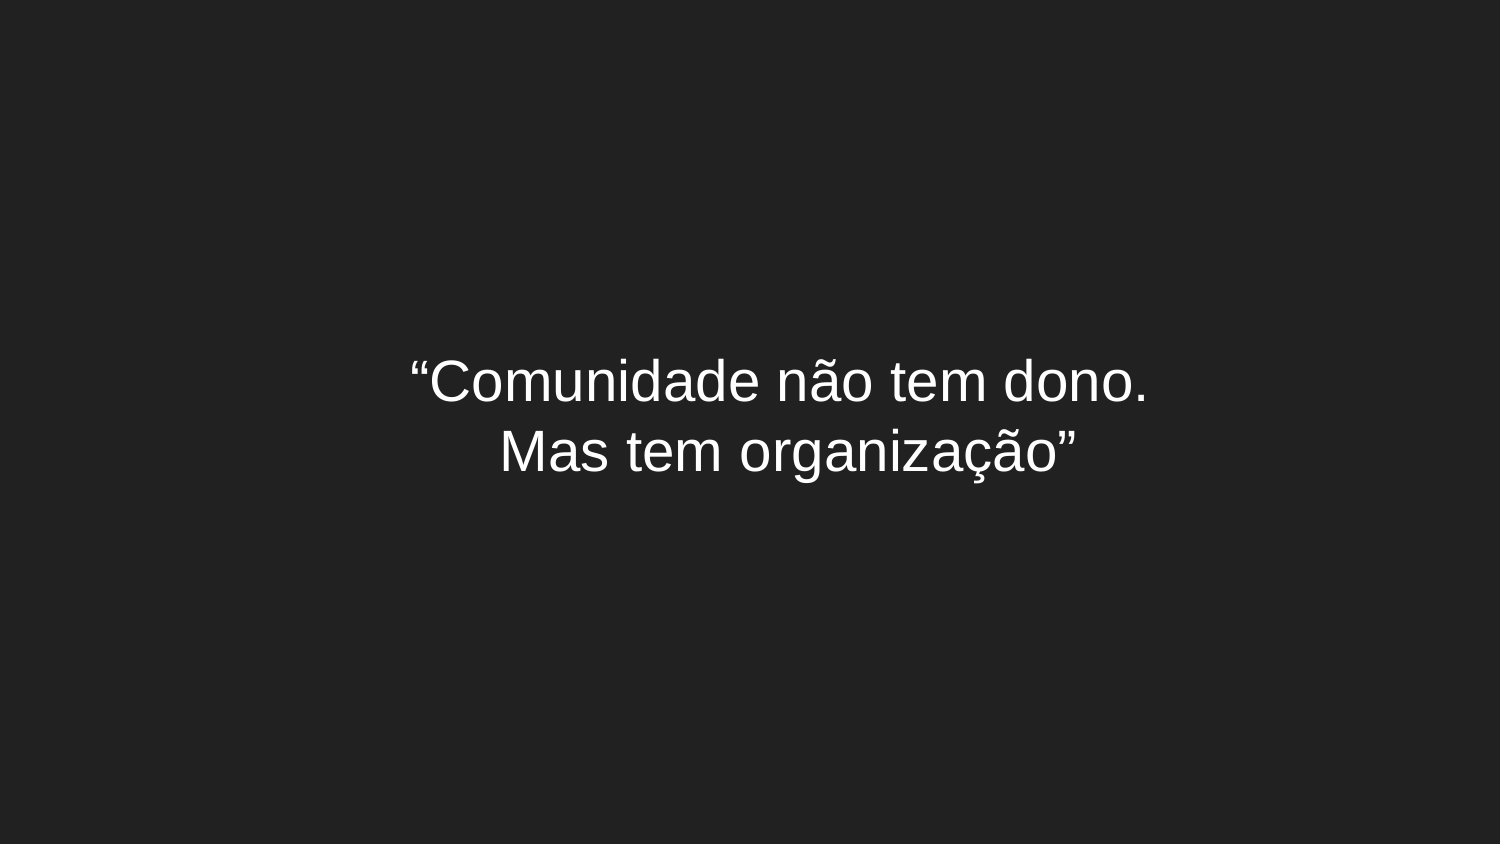

# “Comunidade não tem dono. Mas tem organização”